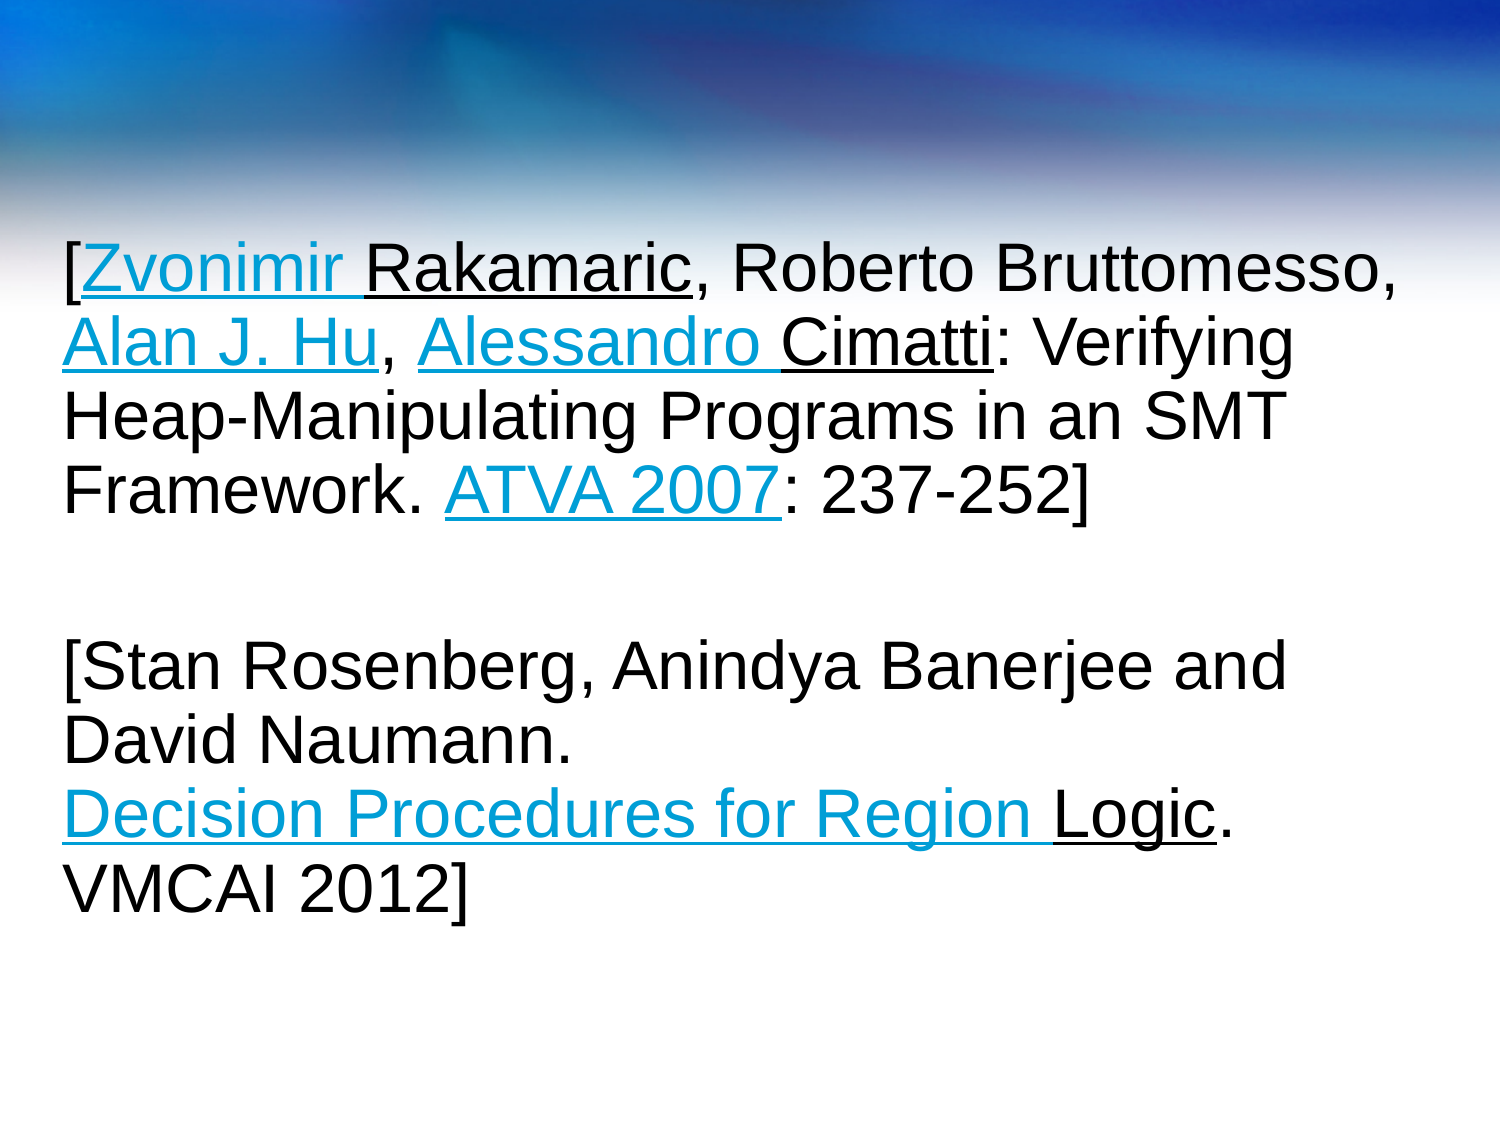

#
[Zvonimir Rakamaric, Roberto Bruttomesso, Alan J. Hu, Alessandro Cimatti: Verifying Heap-Manipulating Programs in an SMT Framework. ATVA 2007: 237-252]

[Stan Rosenberg, Anindya Banerjee and David Naumann. Decision Procedures for Region Logic. VMCAI 2012]